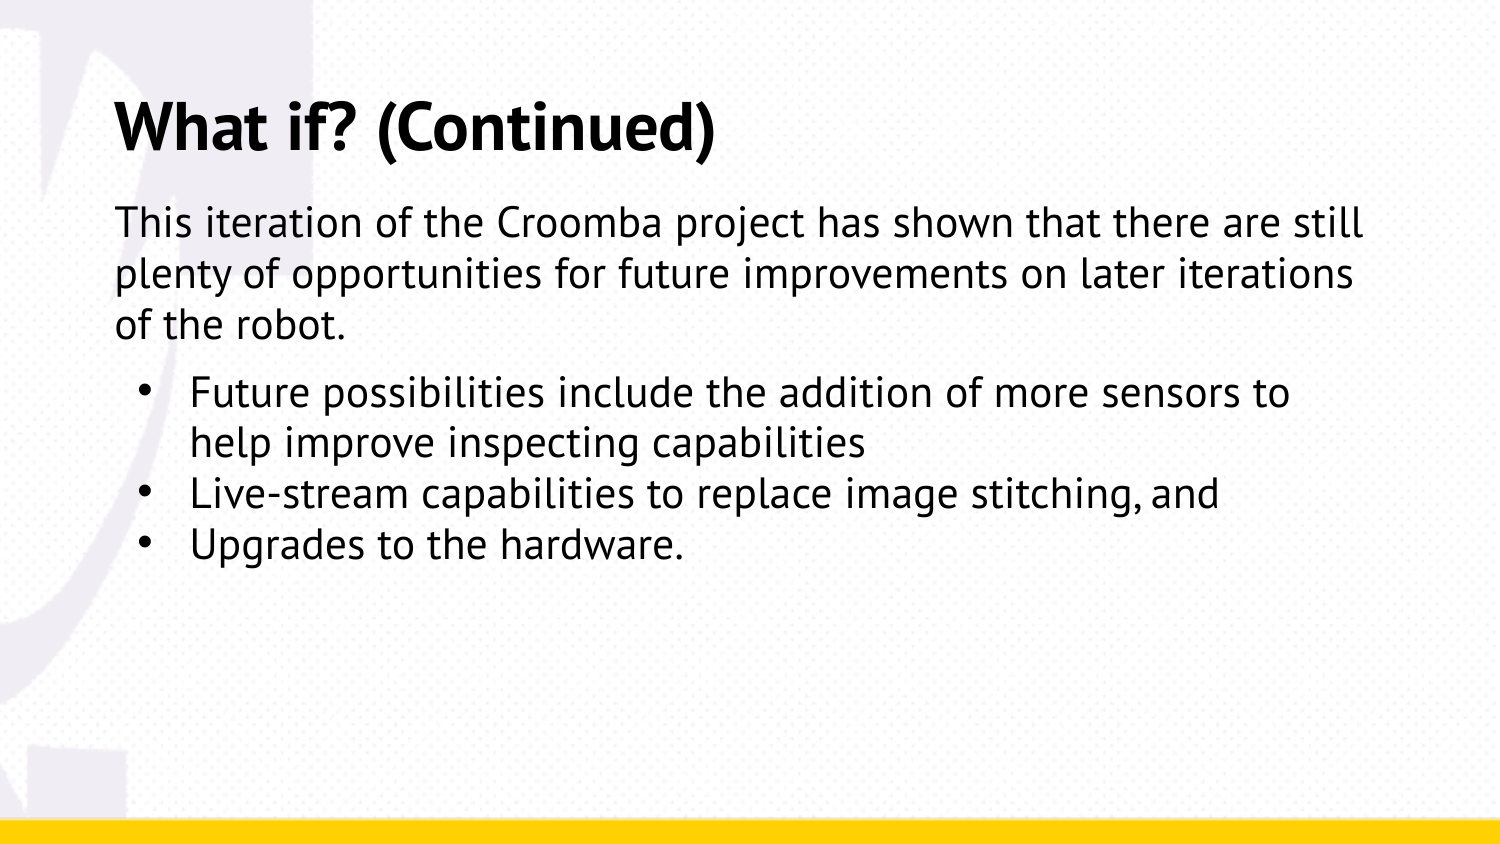

# What if? (Continued)
This iteration of the Croomba project has shown that there are still plenty of opportunities for future improvements on later iterations of the robot.
Future possibilities include the addition of more sensors to help improve inspecting capabilities
Live-stream capabilities to replace image stitching, and
Upgrades to the hardware.